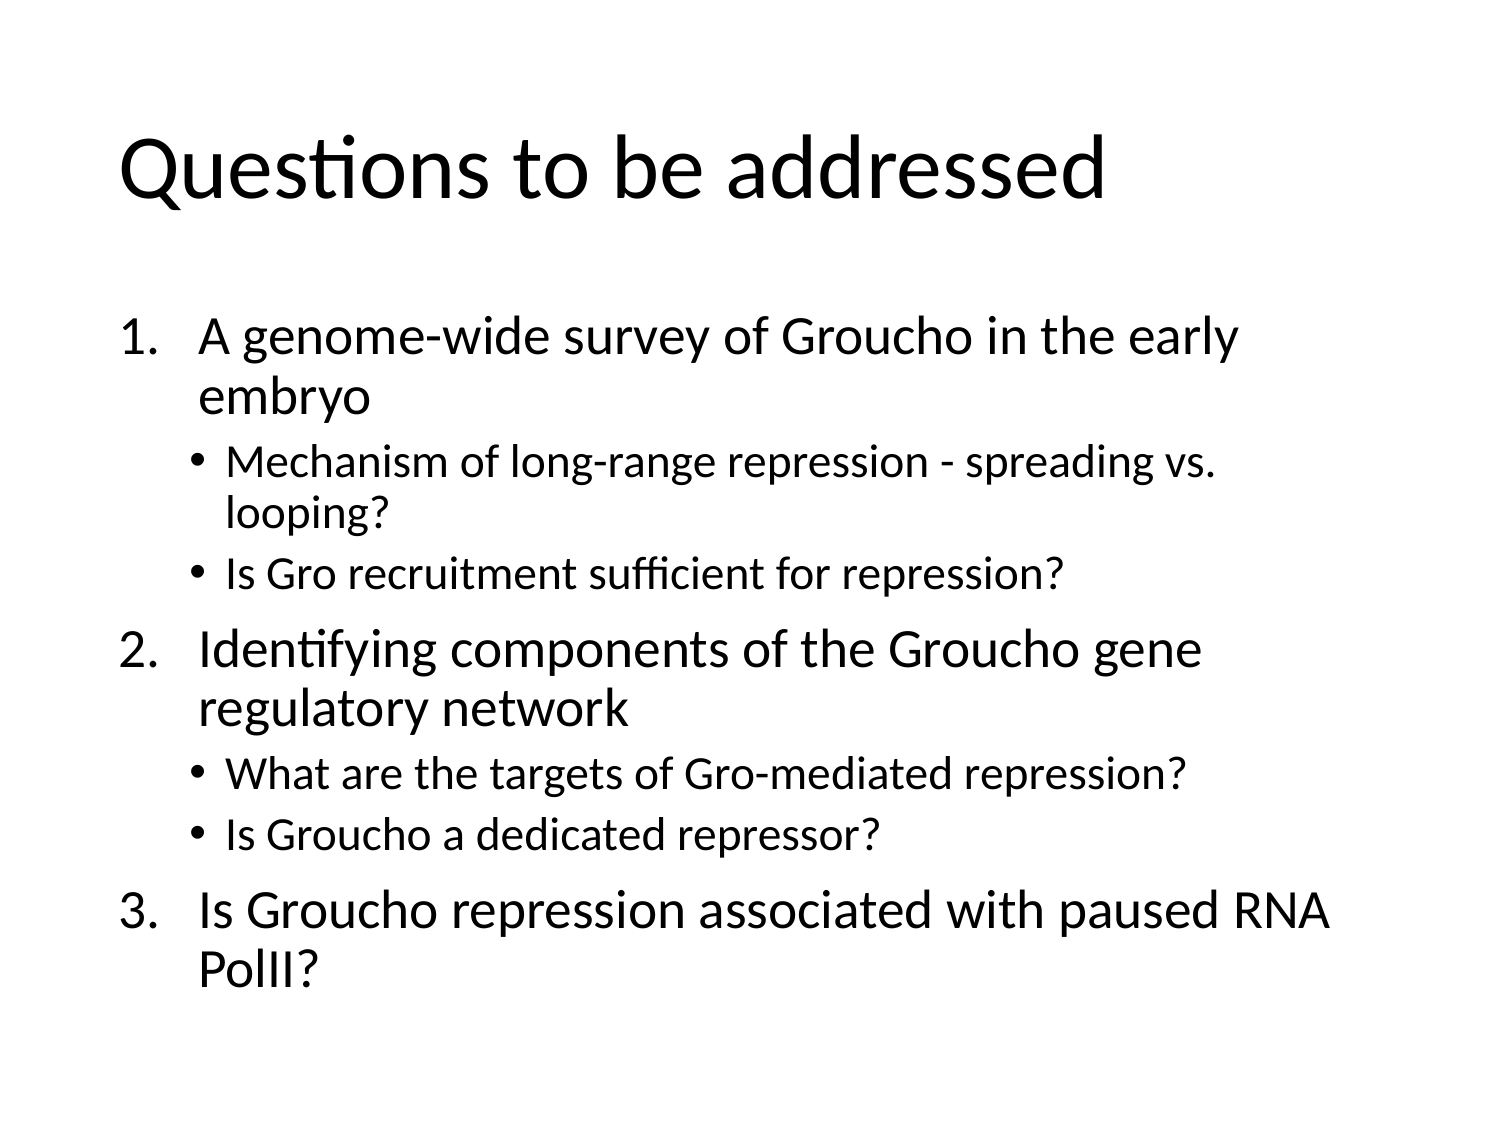

# Questions to be addressed
A genome-wide survey of Groucho in the early embryo
Mechanism of long-range repression - spreading vs. looping?
Is Gro recruitment sufficient for repression?
Identifying components of the Groucho gene regulatory network
What are the targets of Gro-mediated repression?
Is Groucho a dedicated repressor?
Is Groucho repression associated with paused RNA PolII?